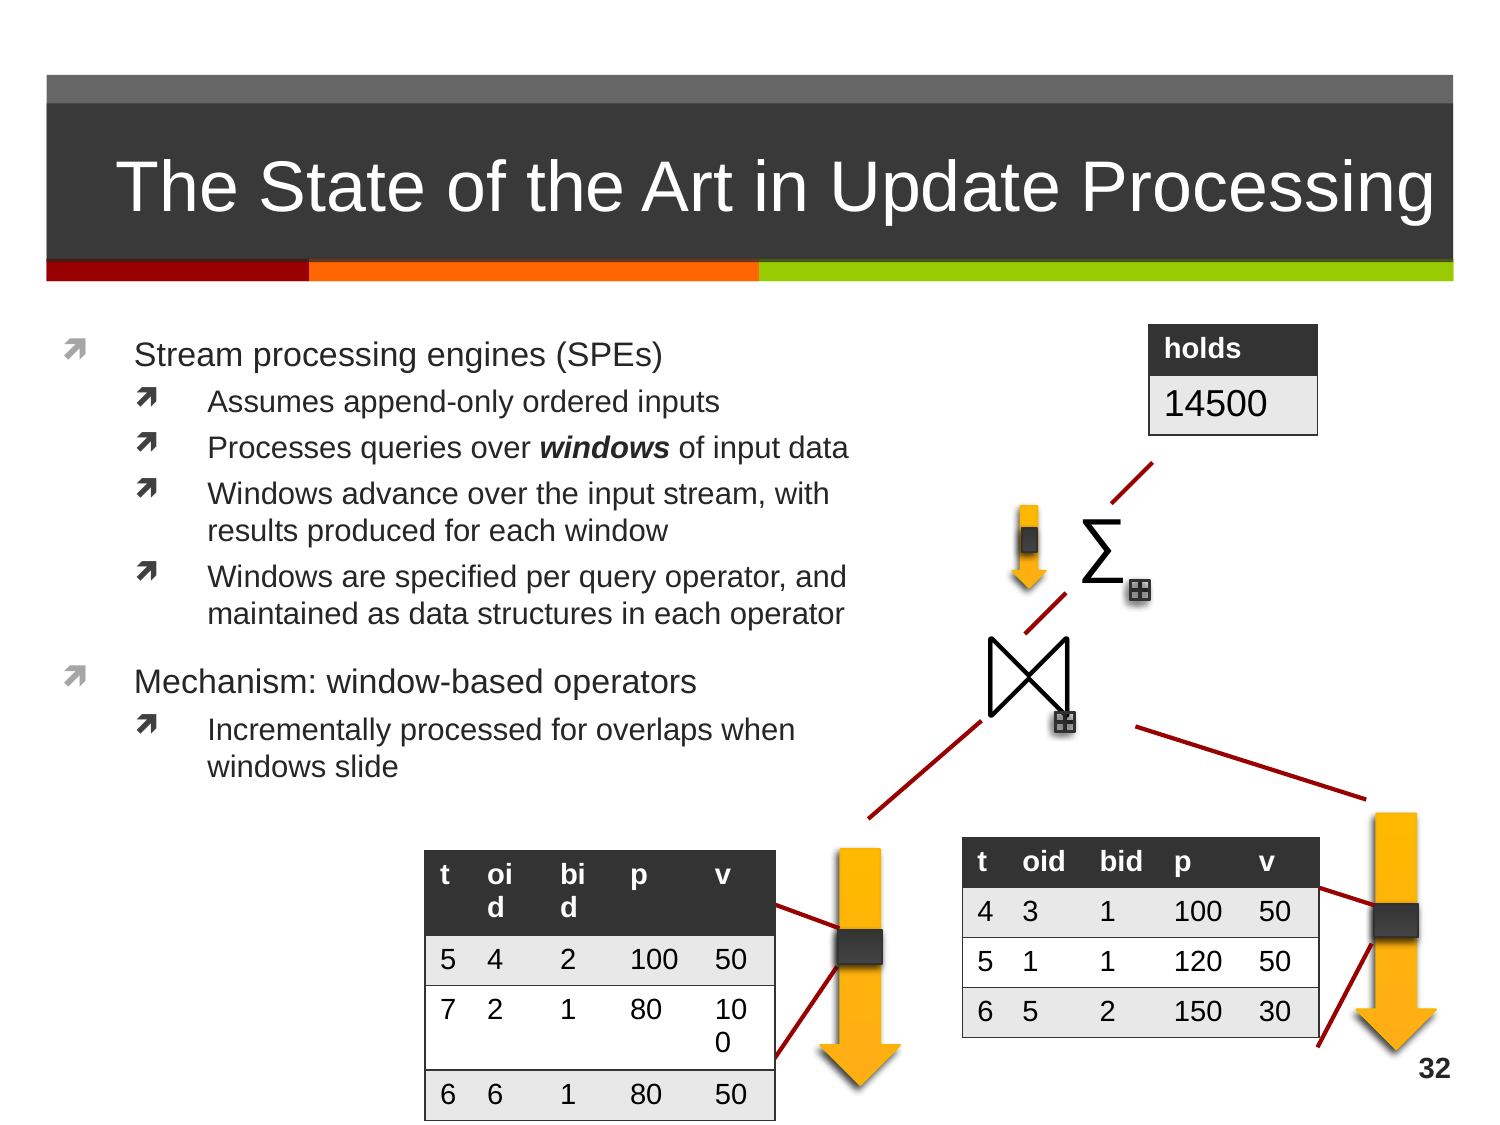

# The State of the Art in Update Processing
Stream processing engines (SPEs)
Assumes append-only ordered inputs
Processes queries over windows of input data
Windows advance over the input stream, with results produced for each window
Windows are specified per query operator, and maintained as data structures in each operator
Mechanism: window-based operators
Incrementally processed for overlaps when windows slide
| holds |
| --- |
| 14500 |
∑

⨝

| t | oid | bid | p | v |
| --- | --- | --- | --- | --- |
| 4 | 3 | 1 | 100 | 50 |
| 5 | 1 | 1 | 120 | 50 |
| 6 | 5 | 2 | 150 | 30 |

| t | oid | bid | p | v |
| --- | --- | --- | --- | --- |
| 5 | 4 | 2 | 100 | 50 |
| 7 | 2 | 1 | 80 | 100 |
| 6 | 6 | 1 | 80 | 50 |